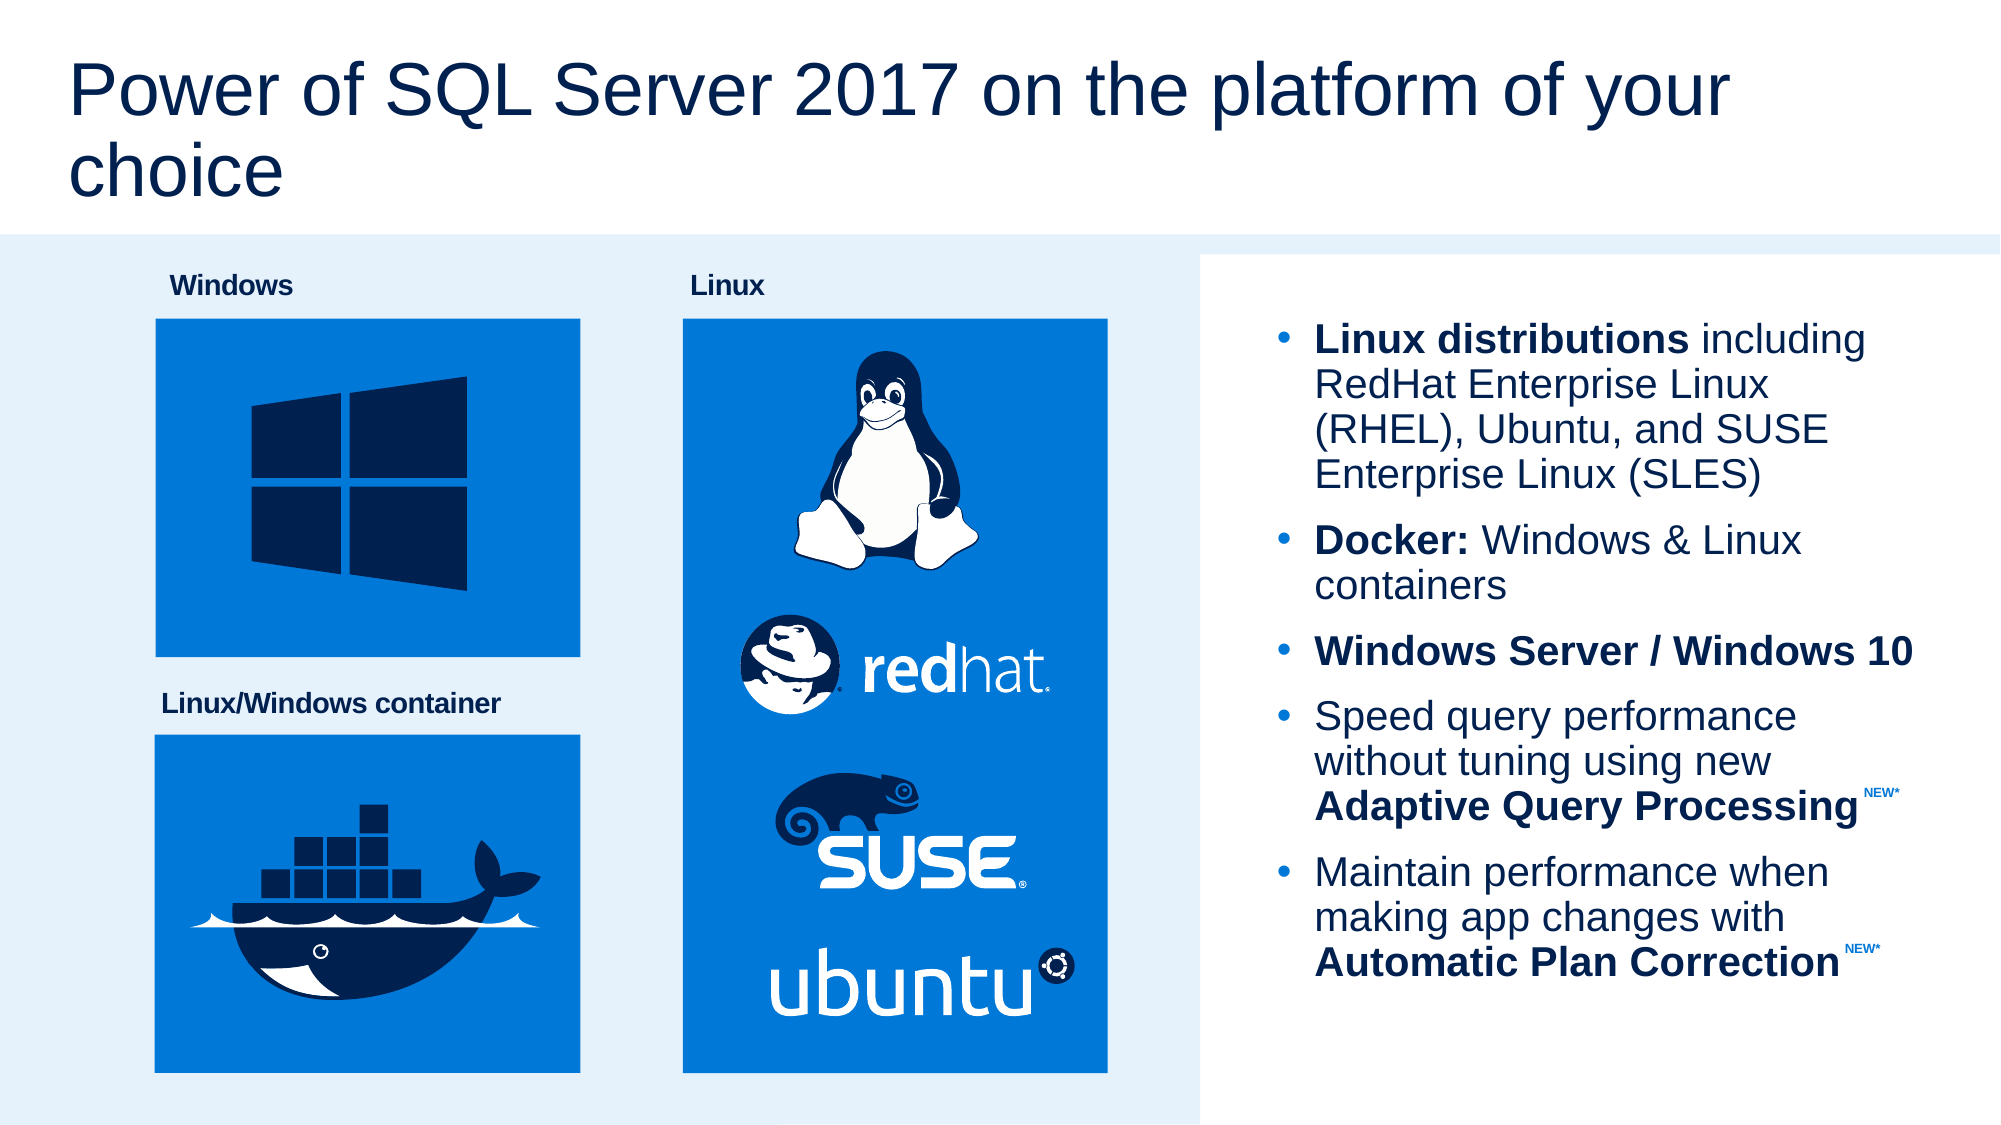

# Power of SQL Server 2017 on the platform of your choice
Windows
Linux
Linux distributions including RedHat Enterprise Linux (RHEL), Ubuntu, and SUSE Enterprise Linux (SLES)
Docker: Windows & Linux containers
Windows Server / Windows 10
Speed query performance without tuning using new Adaptive Query Processing NEW*
Maintain performance when making app changes with Automatic Plan Correction NEW*

Linux/Windows container